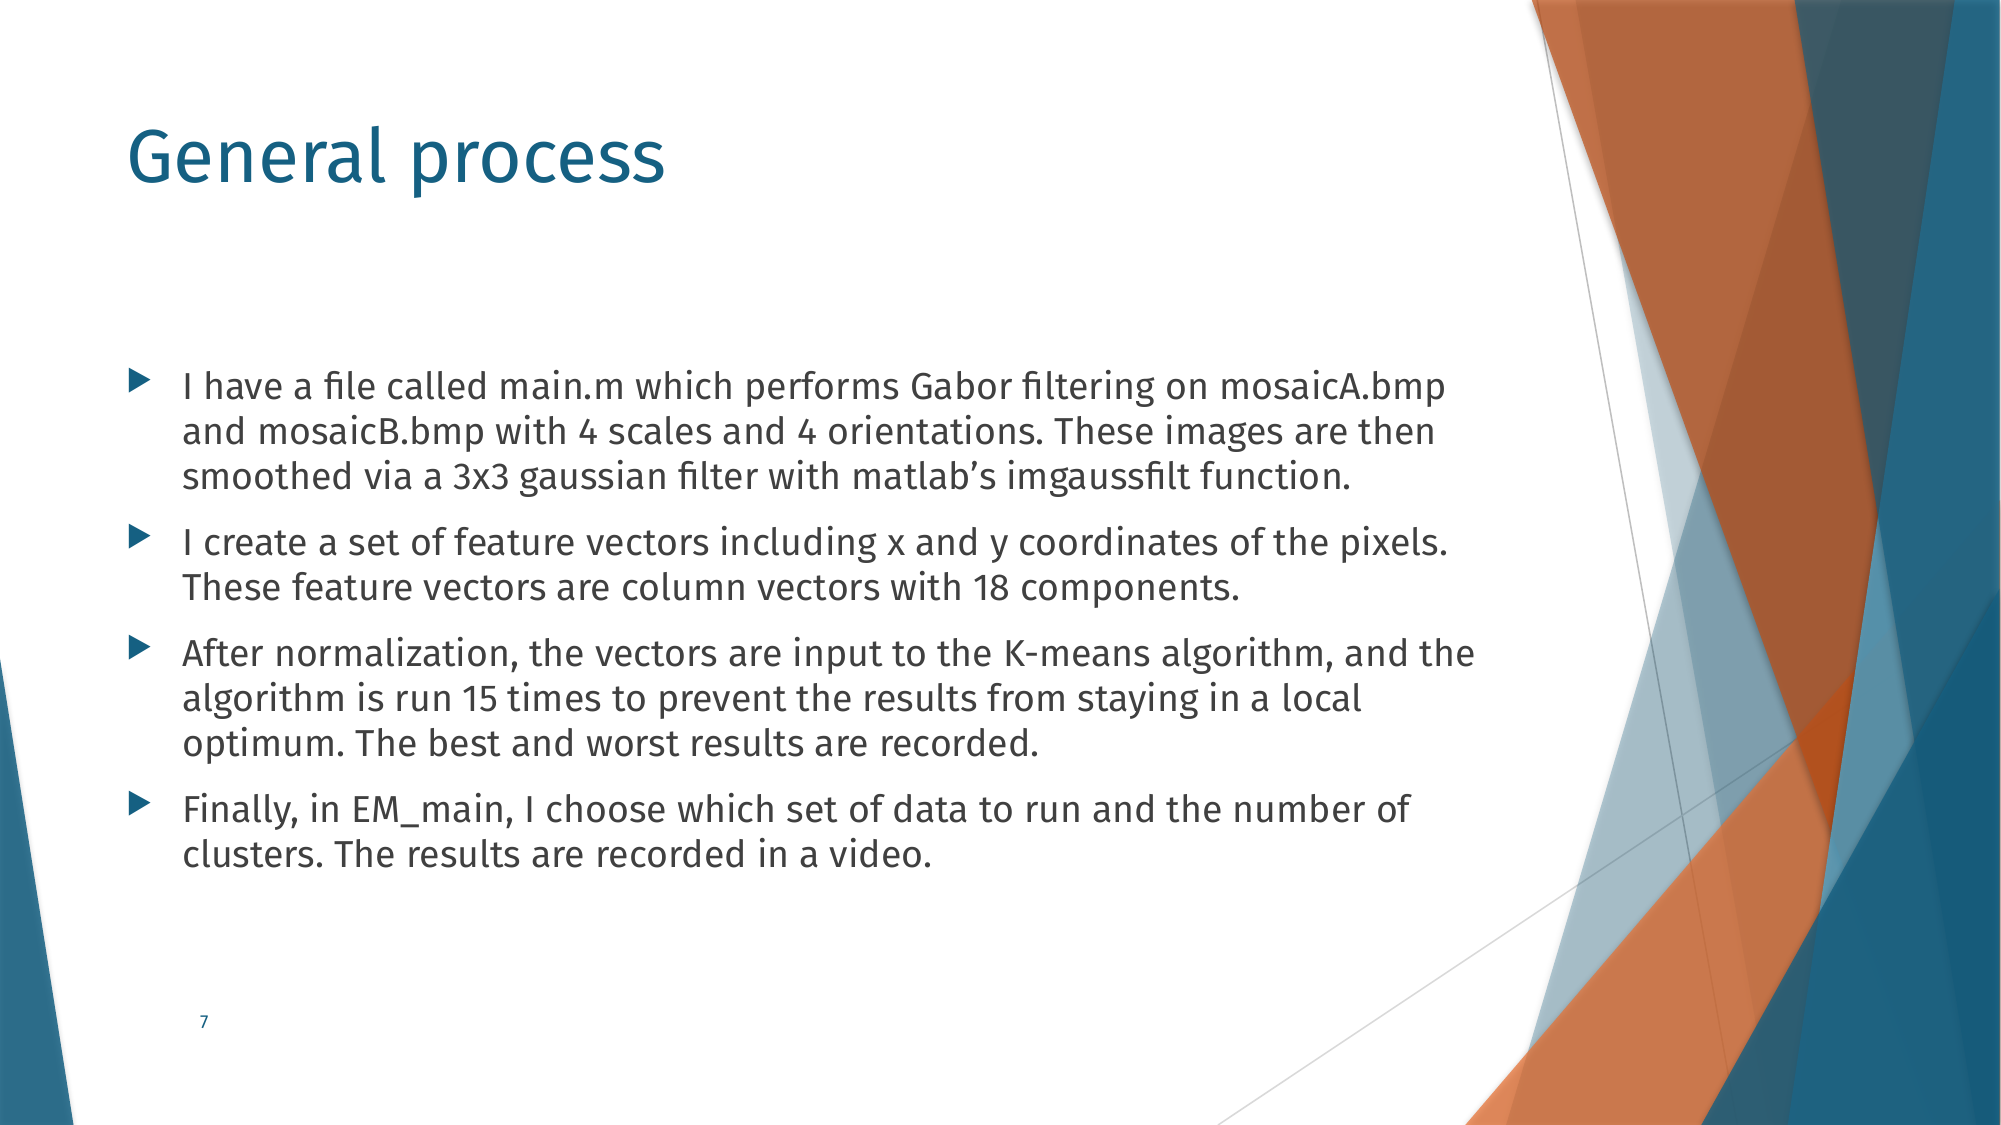

# General process
I have a file called main.m which performs Gabor filtering on mosaicA.bmp and mosaicB.bmp with 4 scales and 4 orientations. These images are then smoothed via a 3x3 gaussian filter with matlab’s imgaussfilt function.
I create a set of feature vectors including x and y coordinates of the pixels. These feature vectors are column vectors with 18 components.
After normalization, the vectors are input to the K-means algorithm, and the algorithm is run 15 times to prevent the results from staying in a local optimum. The best and worst results are recorded.
Finally, in EM_main, I choose which set of data to run and the number of clusters. The results are recorded in a video.
7